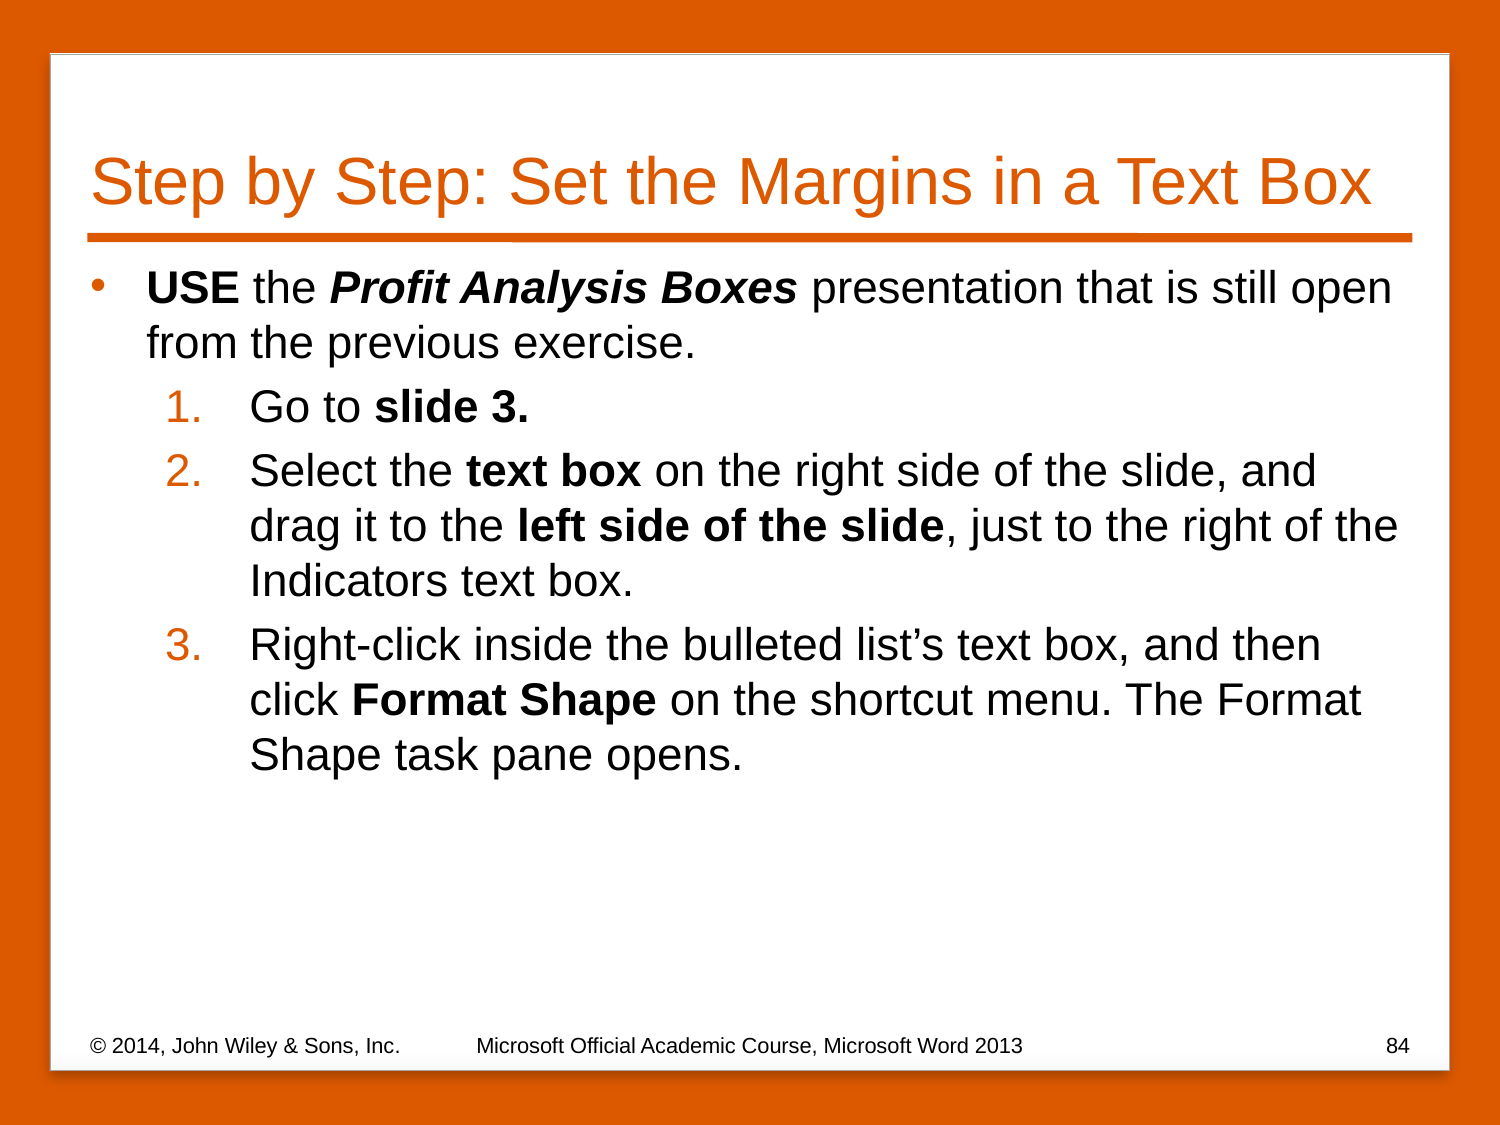

# Step by Step: Set the Margins in a Text Box
USE the Profit Analysis Boxes presentation that is still open from the previous exercise.
Go to slide 3.
Select the text box on the right side of the slide, and drag it to the left side of the slide, just to the right of the Indicators text box.
Right-click inside the bulleted list’s text box, and then click Format Shape on the shortcut menu. The Format Shape task pane opens.
© 2014, John Wiley & Sons, Inc.
Microsoft Official Academic Course, Microsoft Word 2013
84